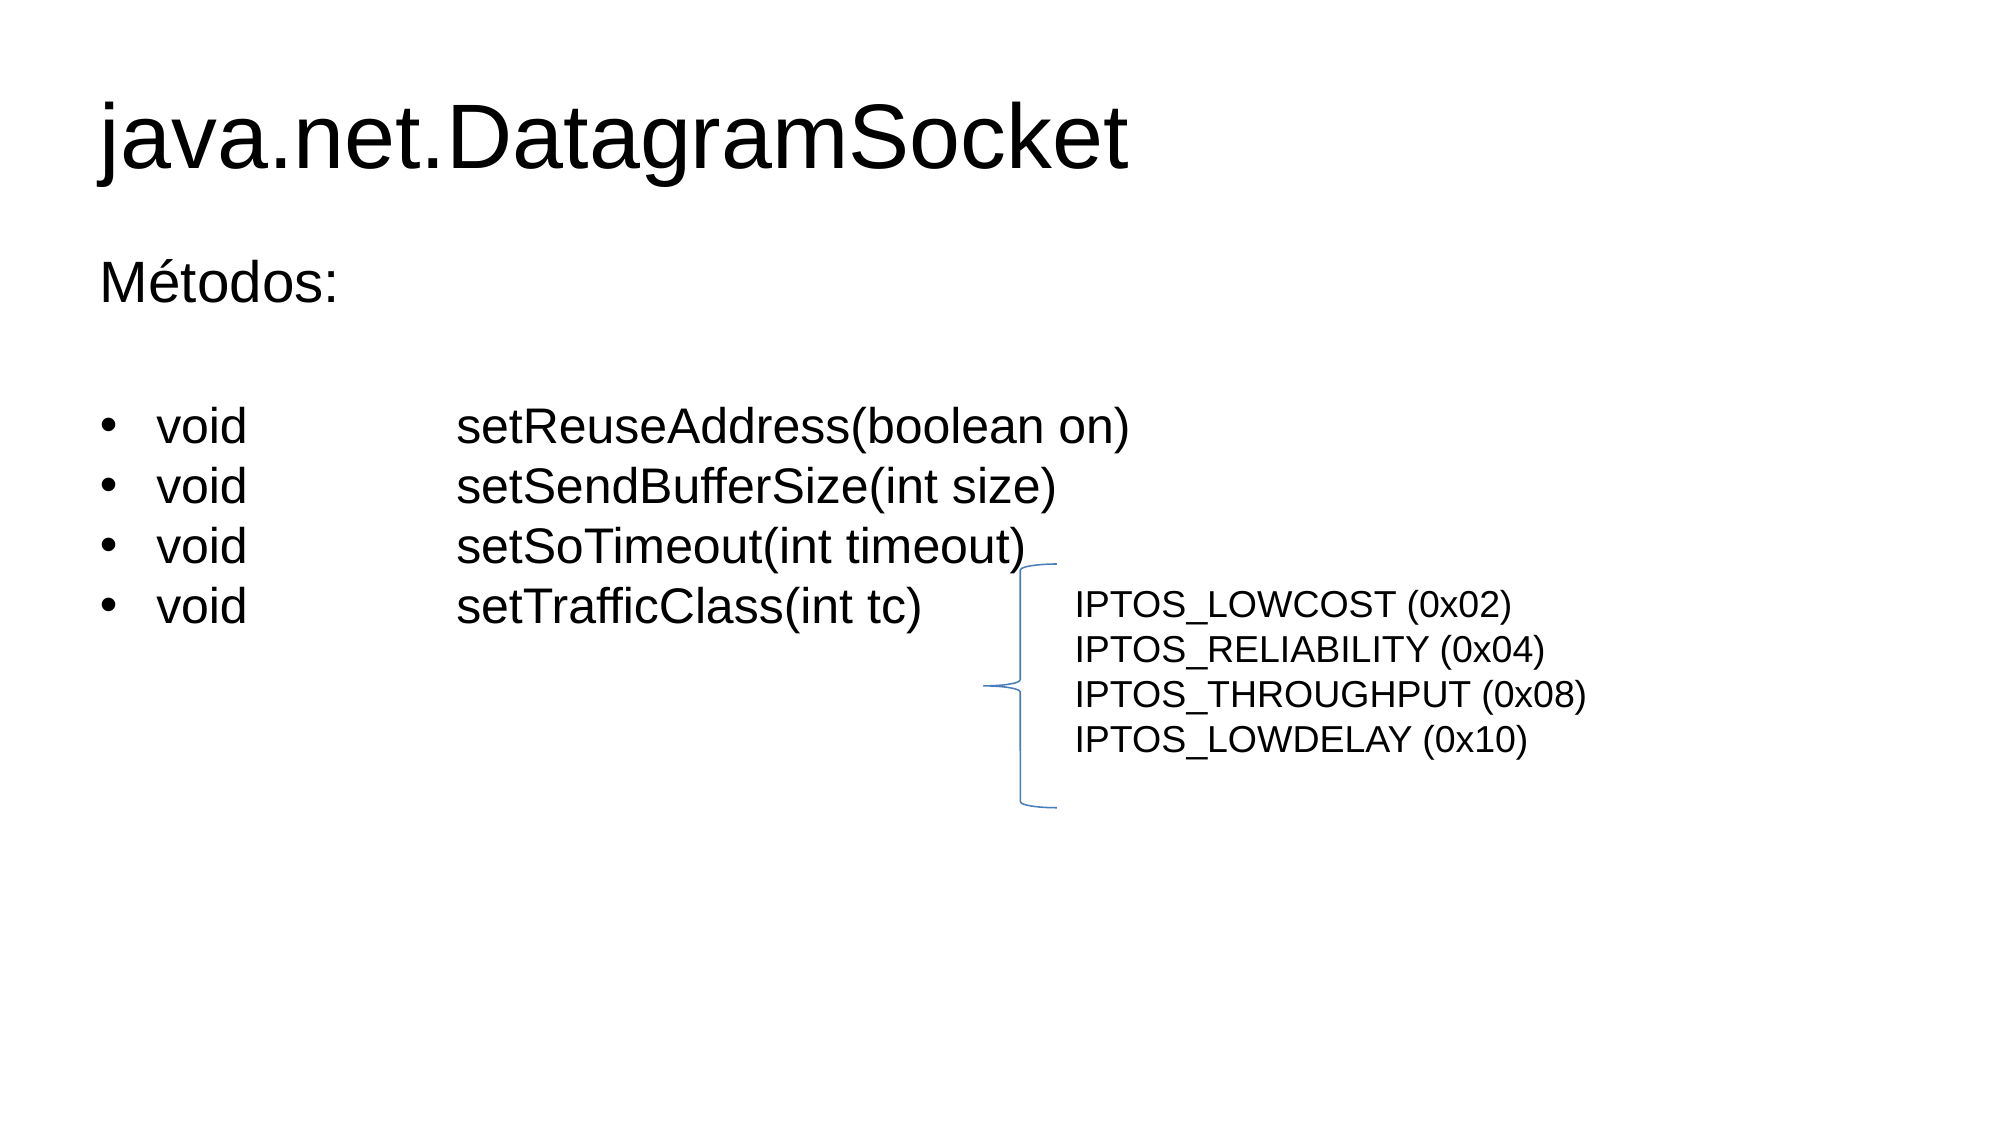

java.net.DatagramSocket
Métodos:

void		setReuseAddress(boolean on)
void		setSendBufferSize(int size)
void		setSoTimeout(int timeout)
void		setTrafficClass(int tc)

IPTOS_LOWCOST (0x02)
IPTOS_RELIABILITY (0x04)
IPTOS_THROUGHPUT (0x08)
IPTOS_LOWDELAY (0x10)